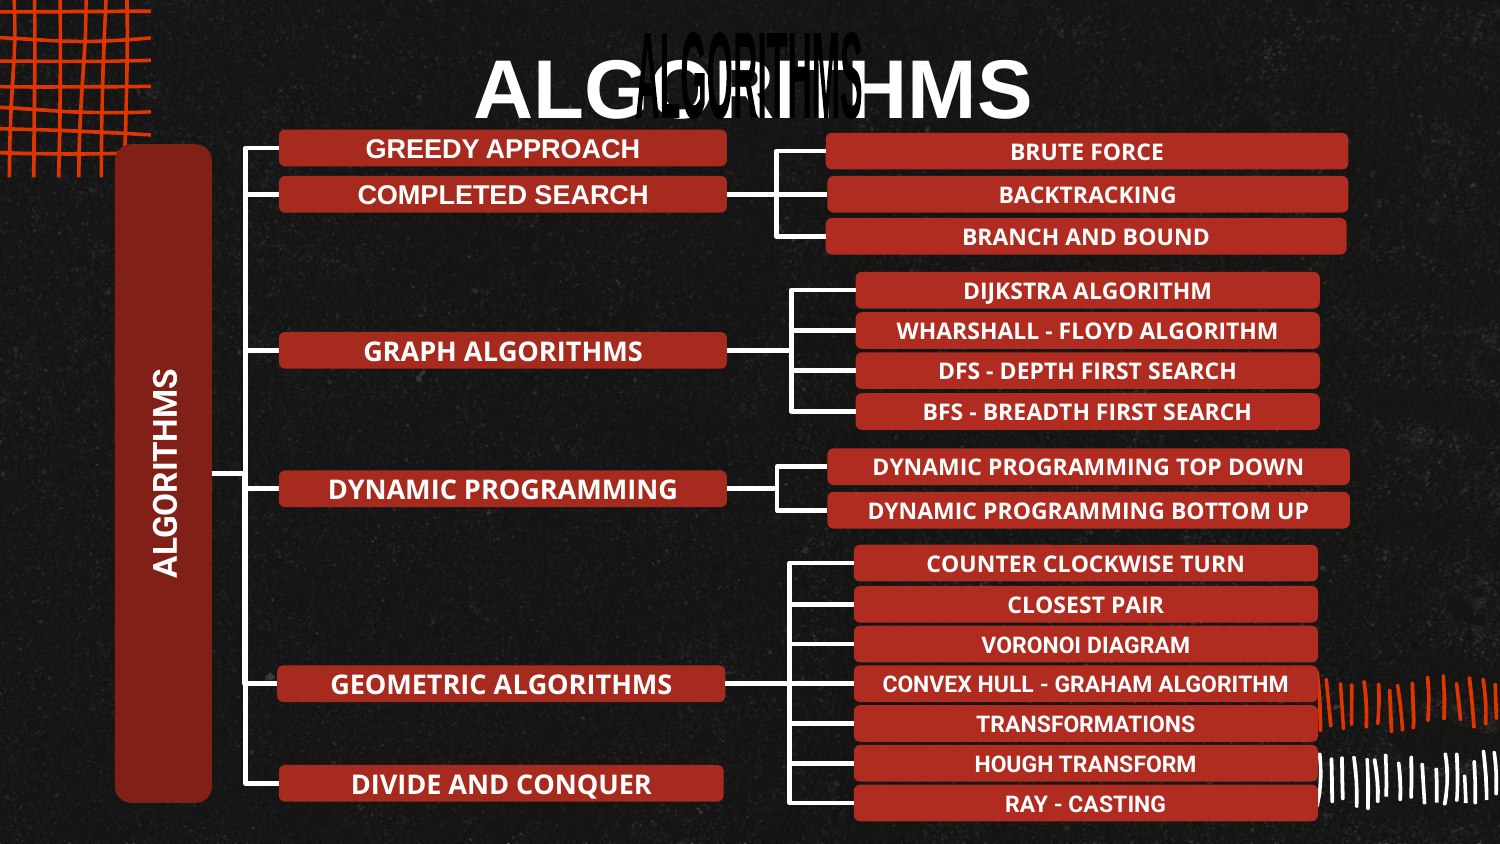

ALGORITHMS
ALGORITHMS
GREEDY APPROACH
BRUTE FORCE
COMPLETED SEARCH
BACKTRACKING
BRANCH AND BOUND
DIJKSTRA ALGORITHM
WHARSHALL - FLOYD ALGORITHM
GRAPH ALGORITHMS
DFS - DEPTH FIRST SEARCH
BFS - BREADTH FIRST SEARCH
ALGORITHMS
DYNAMIC PROGRAMMING TOP DOWN
DYNAMIC PROGRAMMING
DYNAMIC PROGRAMMING BOTTOM UP
COUNTER CLOCKWISE TURN
CLOSEST PAIR
VORONOI DIAGRAM
GEOMETRIC ALGORITHMS
CONVEX HULL - GRAHAM ALGORITHM
TRANSFORMATIONS
HOUGH TRANSFORM
DIVIDE AND CONQUER
RAY - CASTING